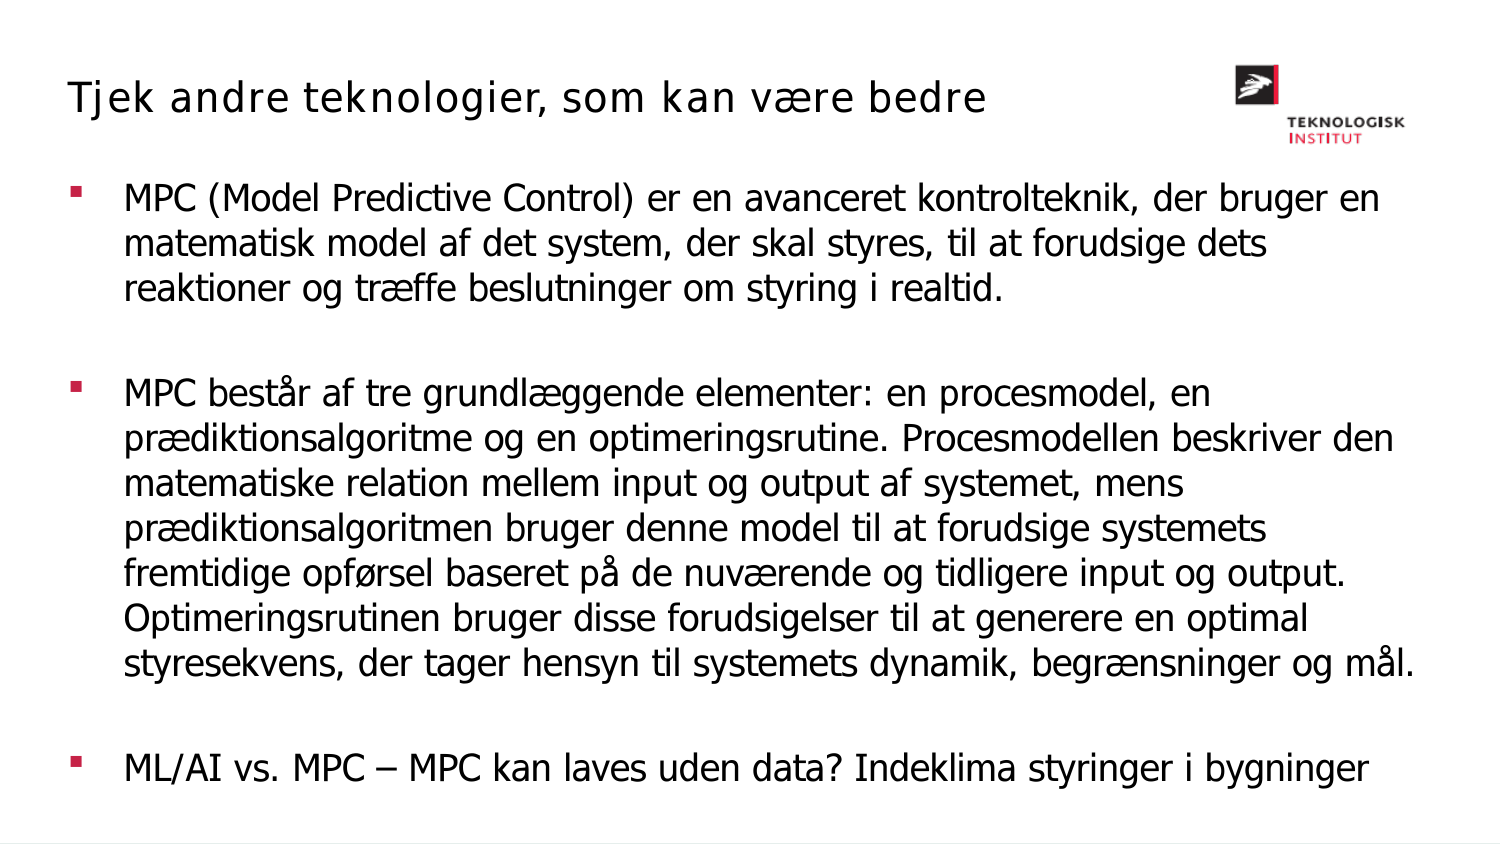

Tjek andre teknologier, som kan være bedre
MPC (Model Predictive Control) er en avanceret kontrolteknik, der bruger en matematisk model af det system, der skal styres, til at forudsige dets reaktioner og træffe beslutninger om styring i realtid.

MPC består af tre grundlæggende elementer: en procesmodel, en prædiktionsalgoritme og en optimeringsrutine. Procesmodellen beskriver den matematiske relation mellem input og output af systemet, mens prædiktionsalgoritmen bruger denne model til at forudsige systemets fremtidige opførsel baseret på de nuværende og tidligere input og output. Optimeringsrutinen bruger disse forudsigelser til at generere en optimal styresekvens, der tager hensyn til systemets dynamik, begrænsninger og mål.

ML/AI vs. MPC – MPC kan laves uden data? Indeklima styringer i bygninger